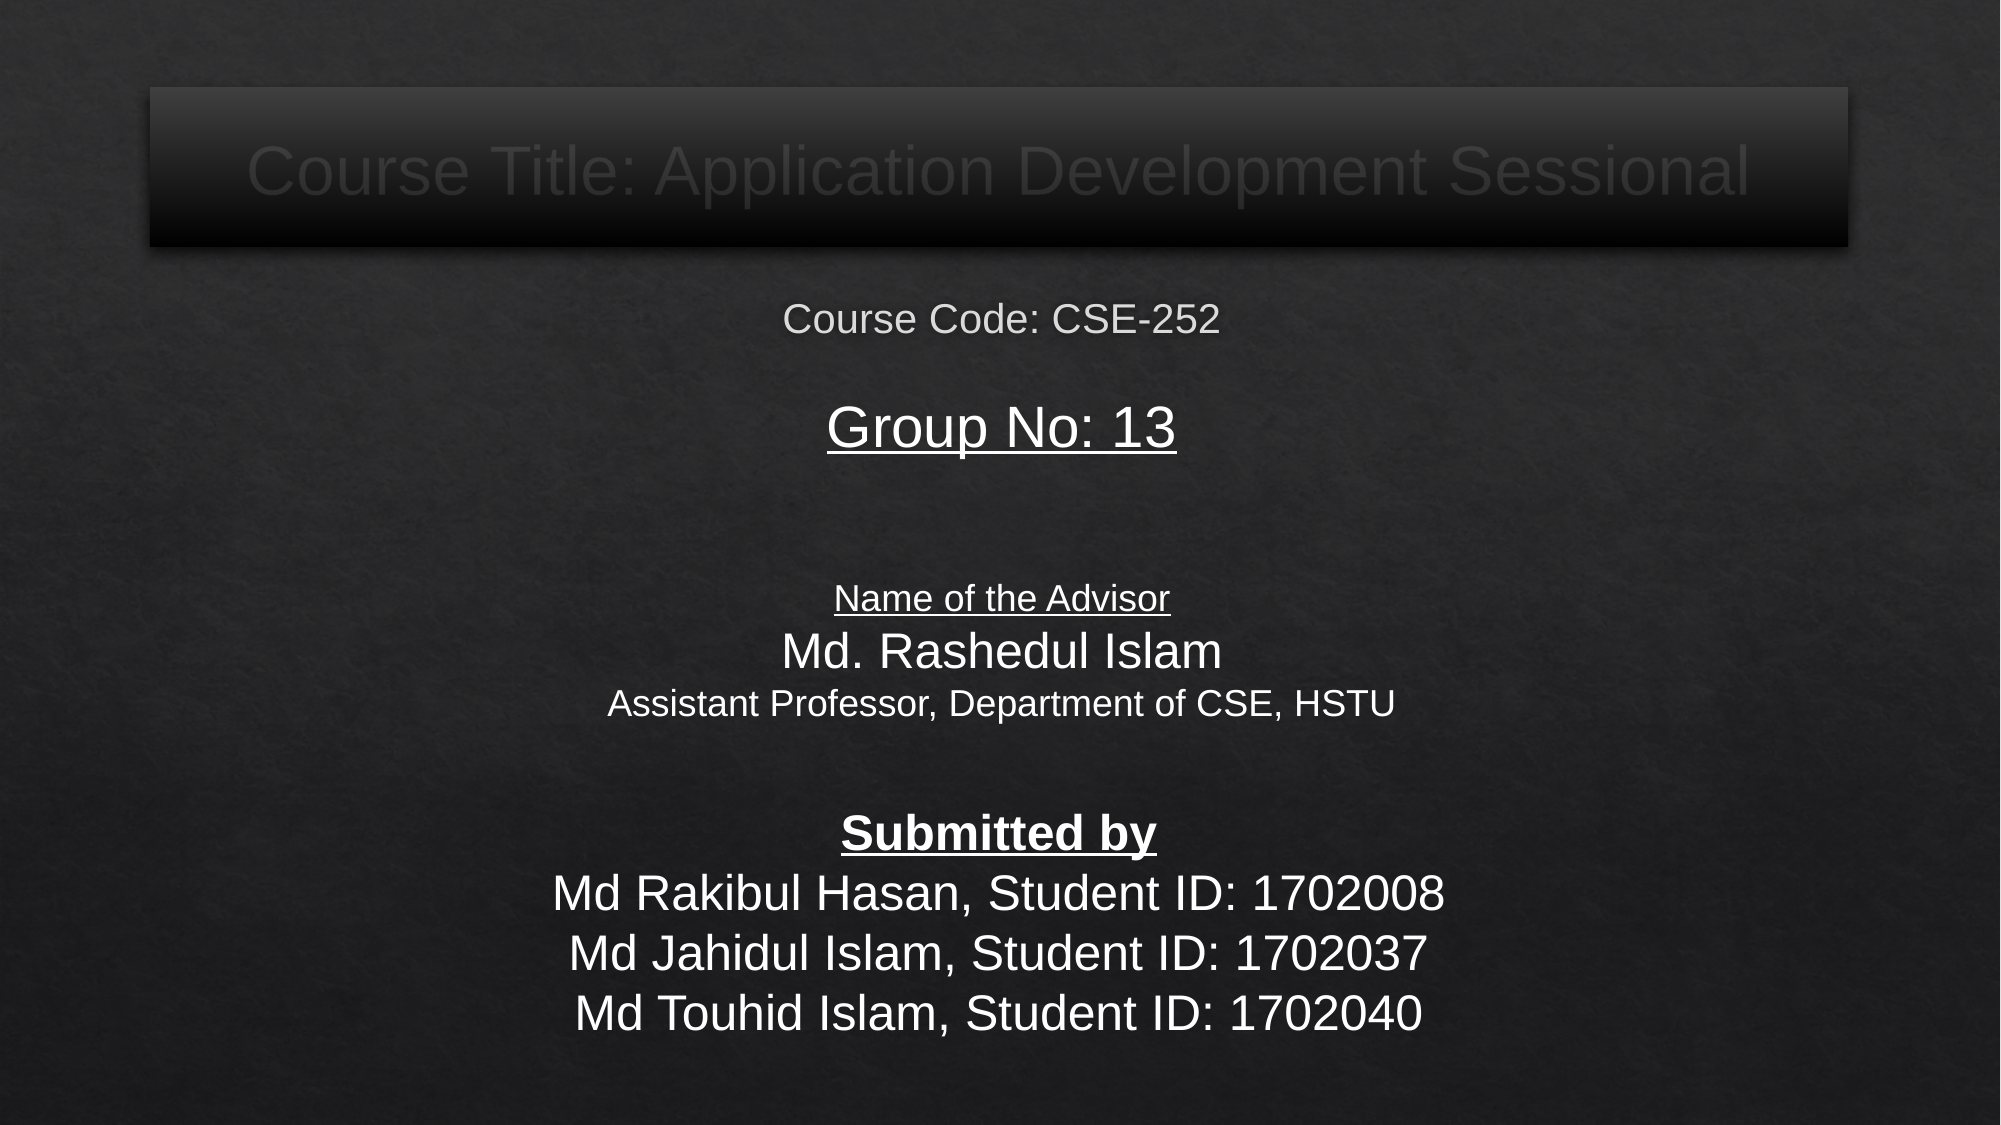

# Course Title: Application Development Sessional
Course Code: CSE-252
Group No: 13

Name of the Advisor
Md. Rashedul Islam
Assistant Professor, Department of CSE, HSTU
Submitted by
Md Rakibul Hasan, Student ID: 1702008
Md Jahidul Islam, Student ID: 1702037
Md Touhid Islam, Student ID: 1702040